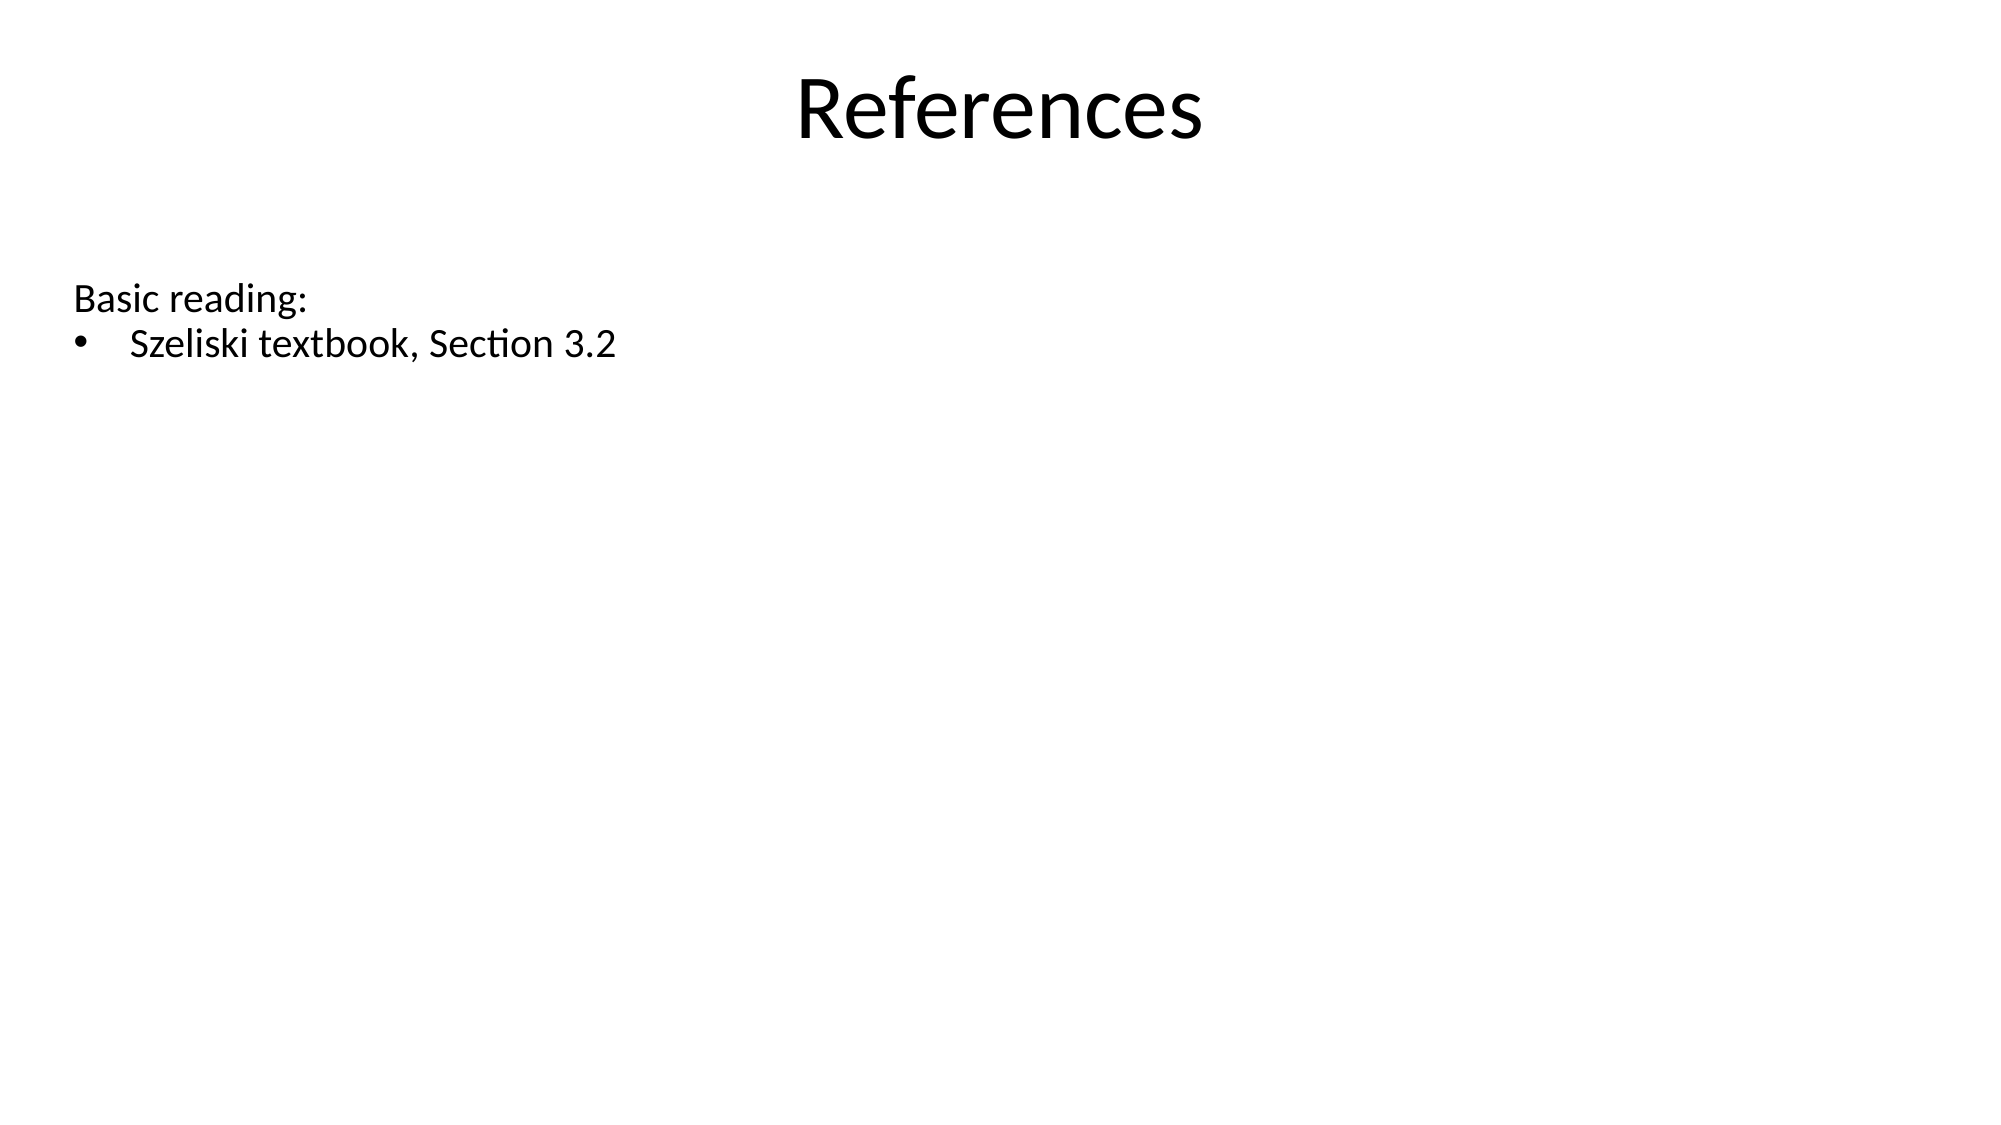

# References
Basic reading:
Szeliski textbook, Section 3.2